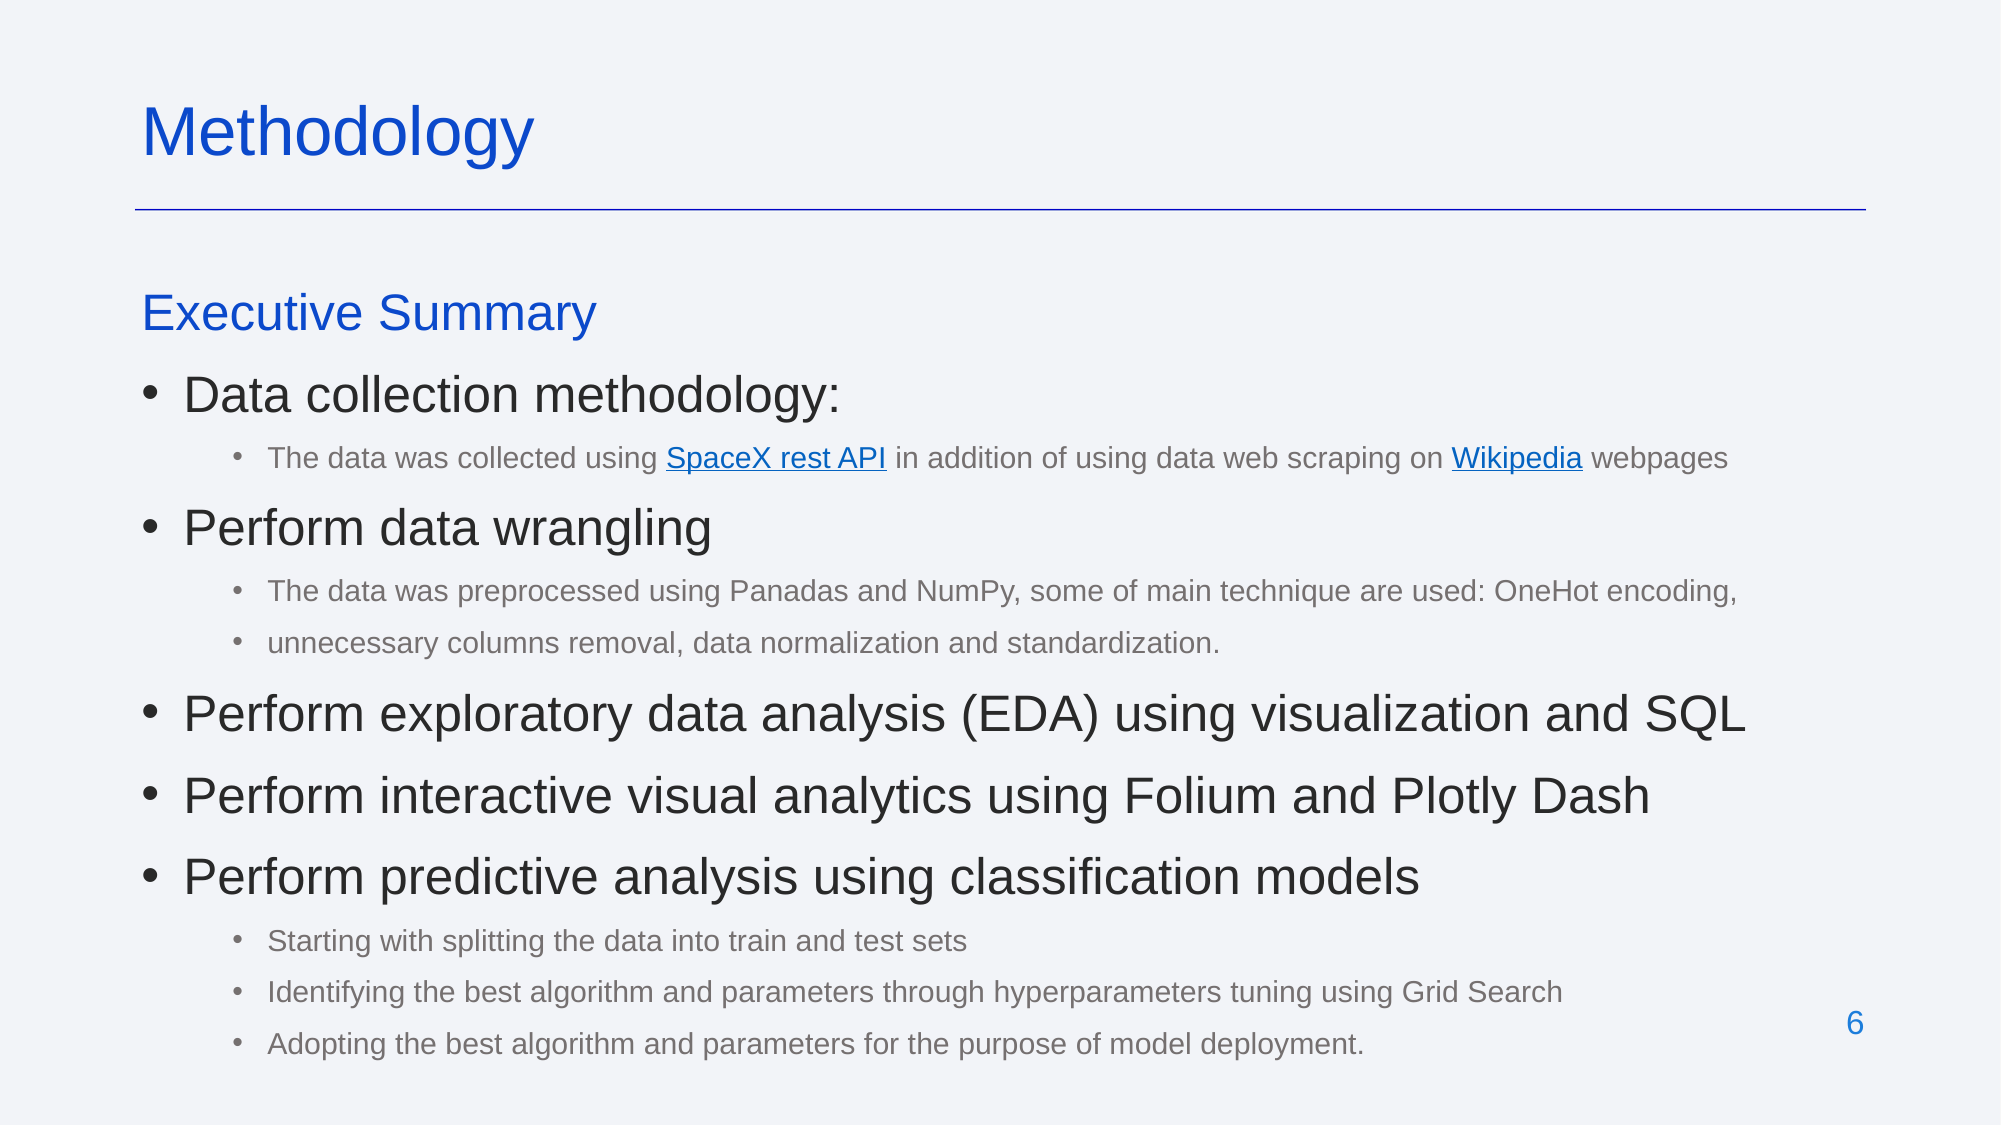

Methodology
Executive Summary
Data collection methodology:
The data was collected using SpaceX rest API in addition of using data web scraping on Wikipedia webpages
Perform data wrangling
The data was preprocessed using Panadas and NumPy, some of main technique are used: OneHot encoding,
unnecessary columns removal, data normalization and standardization.
Perform exploratory data analysis (EDA) using visualization and SQL
Perform interactive visual analytics using Folium and Plotly Dash
Perform predictive analysis using classification models
Starting with splitting the data into train and test sets
Identifying the best algorithm and parameters through hyperparameters tuning using Grid Search
Adopting the best algorithm and parameters for the purpose of model deployment.
6